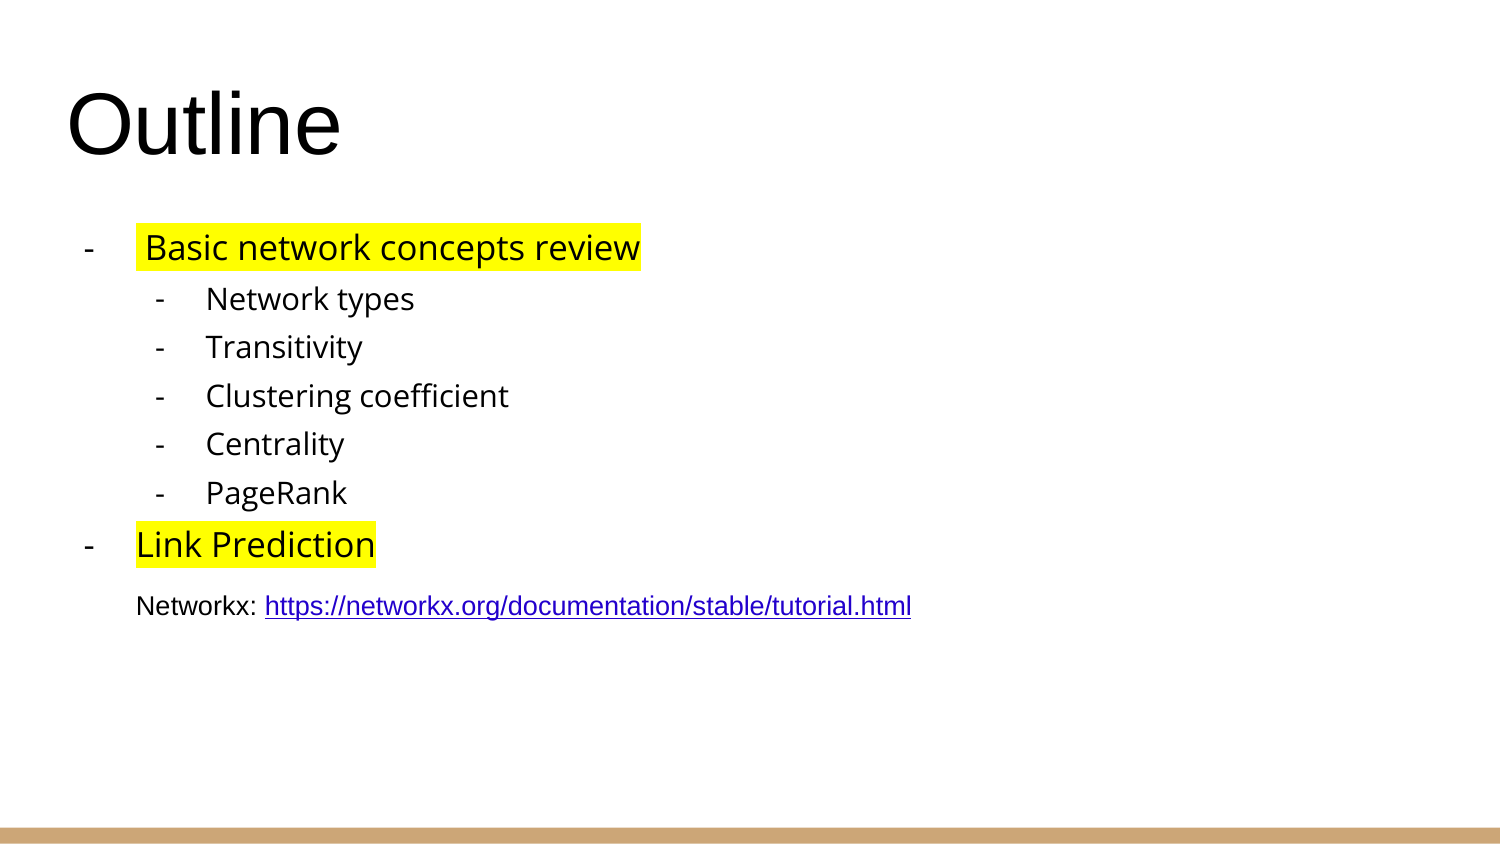

# Outline
 Basic network concepts review
Network types
Transitivity
Clustering coefficient
Centrality
PageRank
Link Prediction
Networkx: https://networkx.org/documentation/stable/tutorial.html